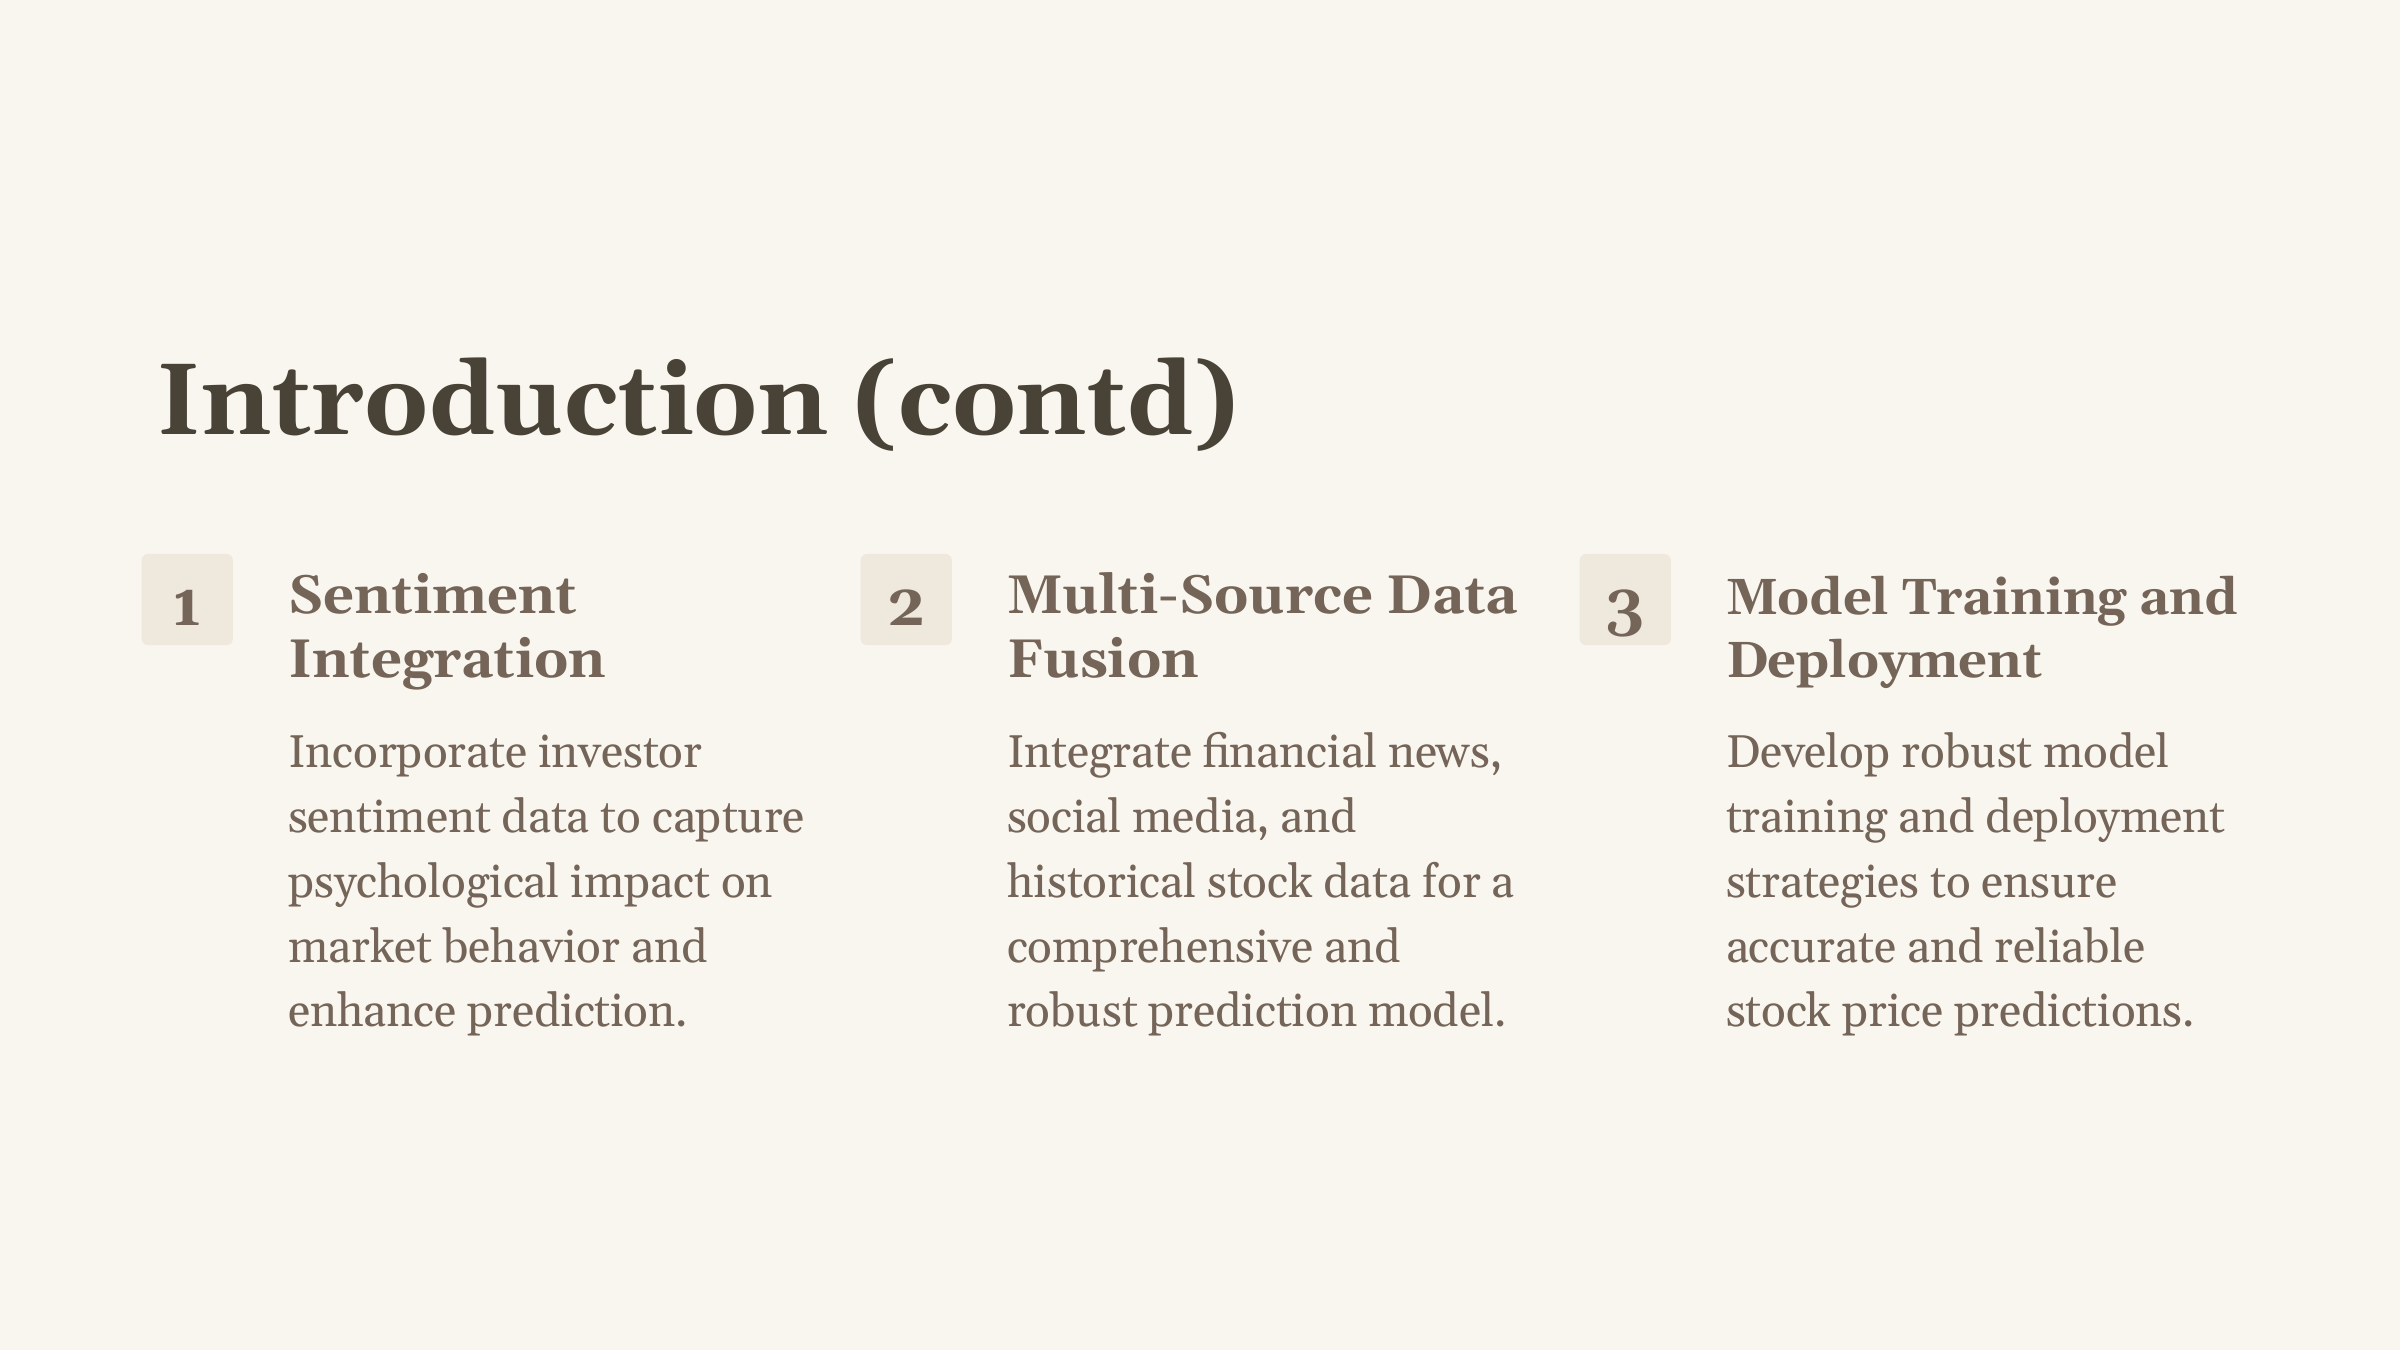

Introduction (contd)

Sentiment Integration

Multi-Source Data Fusion

Model Training and Deployment
1
2
3
Incorporate investor sentiment data to capture psychological impact on market behavior and enhance prediction.
Integrate financial news, social media, and historical stock data for a comprehensive and robust prediction model.
Develop robust model training and deployment strategies to ensure accurate and reliable stock price predictions.